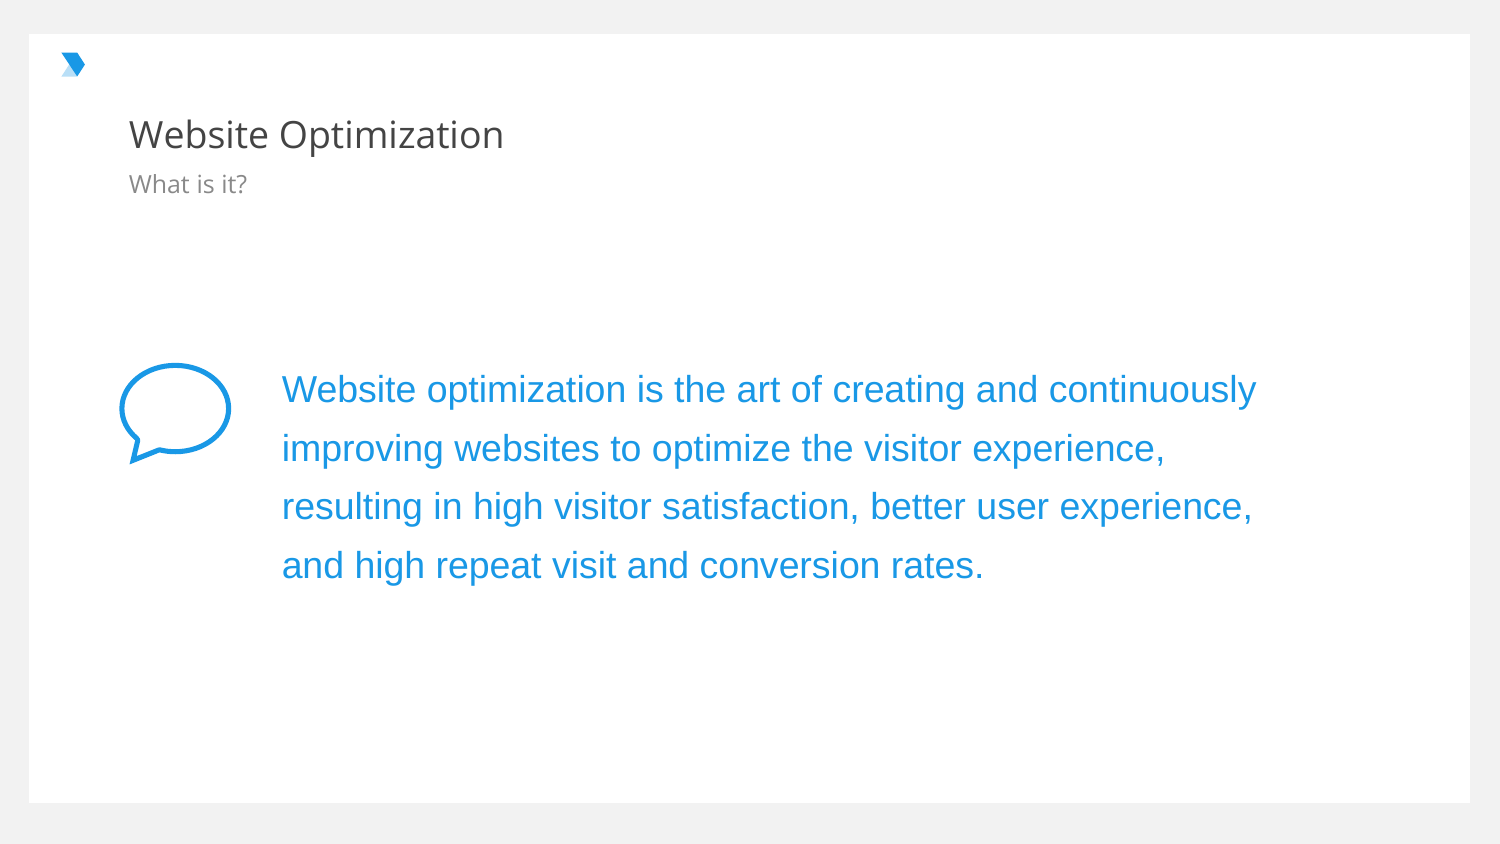

# Website Optimization
What is it?
Website optimization is the art of creating and continuously improving websites to optimize the visitor experience, resulting in high visitor satisfaction, better user experience, and high repeat visit and conversion rates.